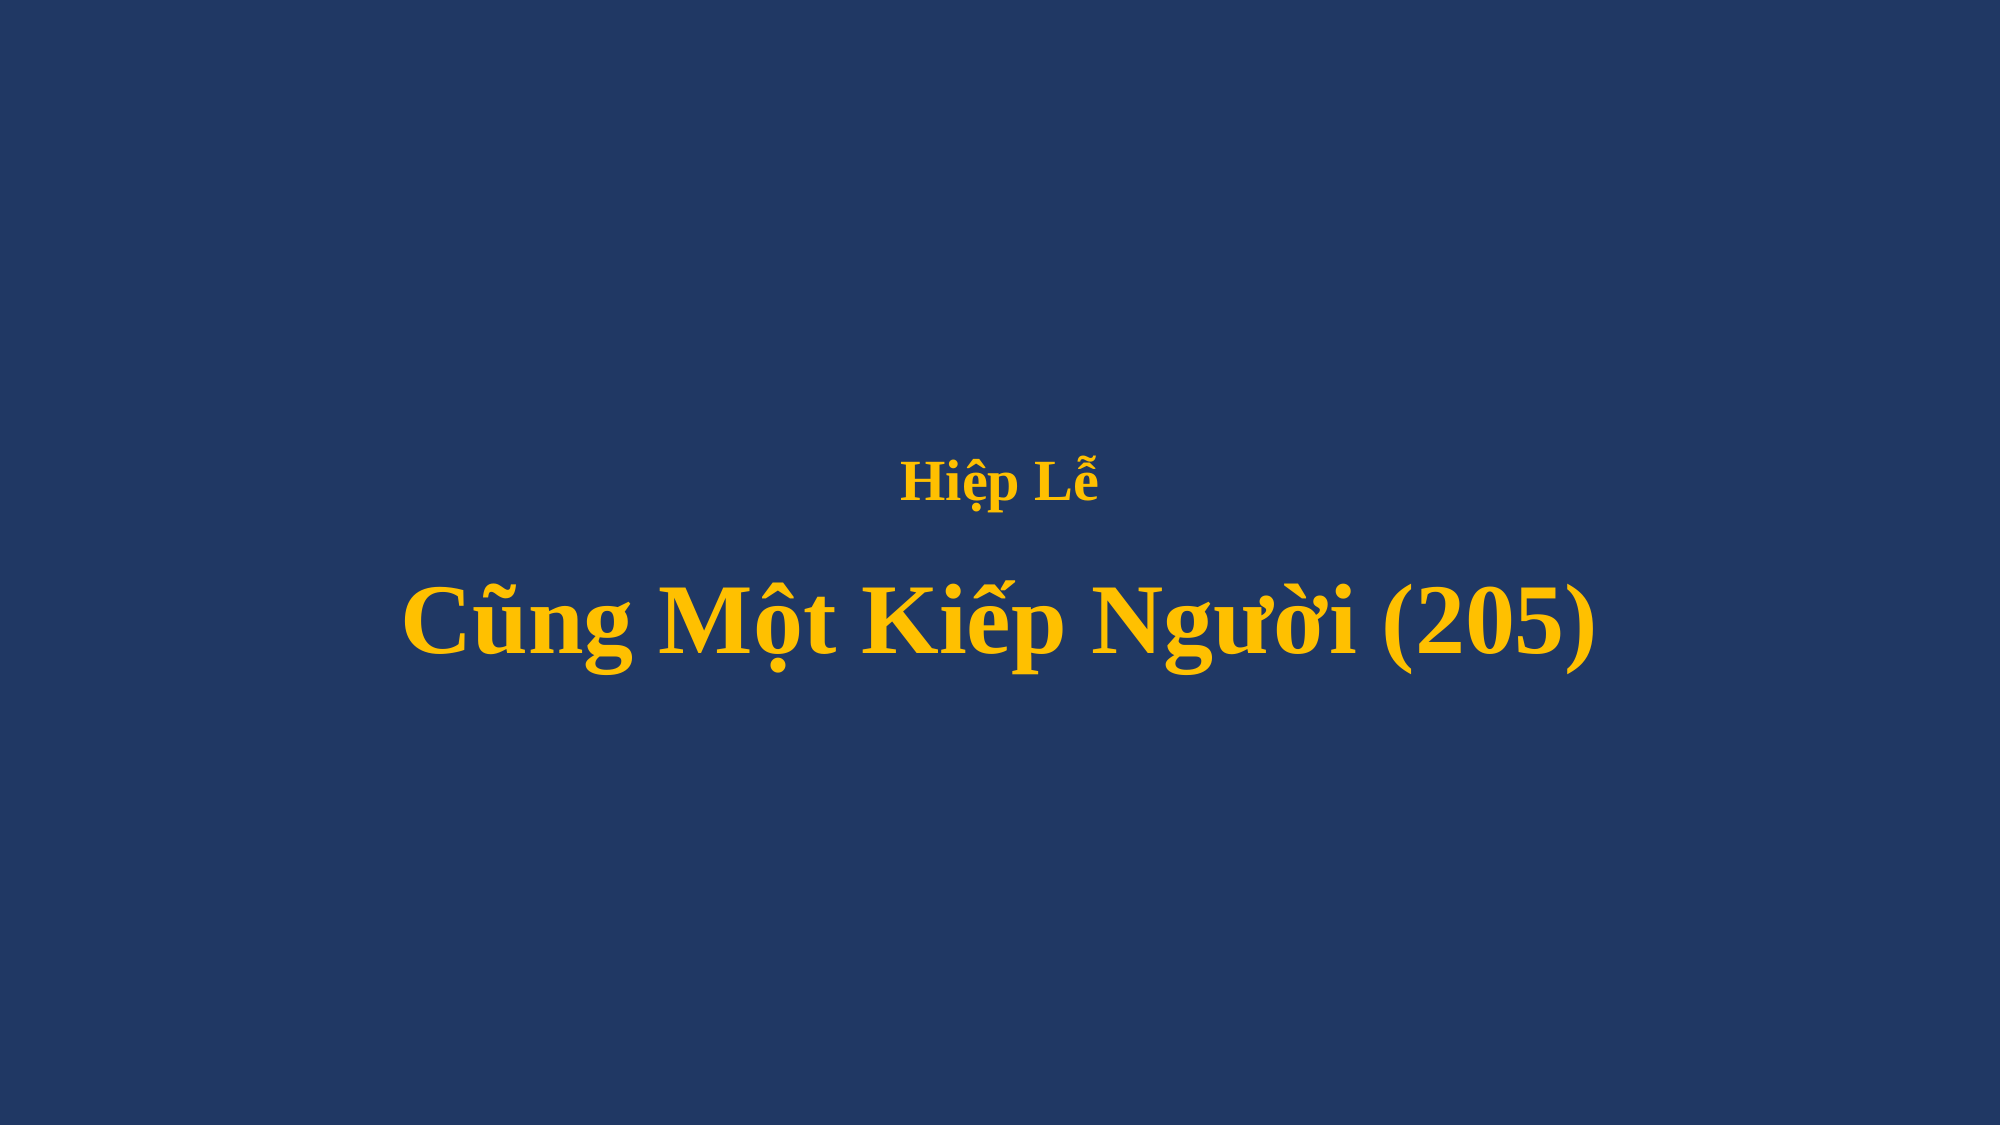

# Hiệp Lễ Cũng Một Kiếp Người (205)